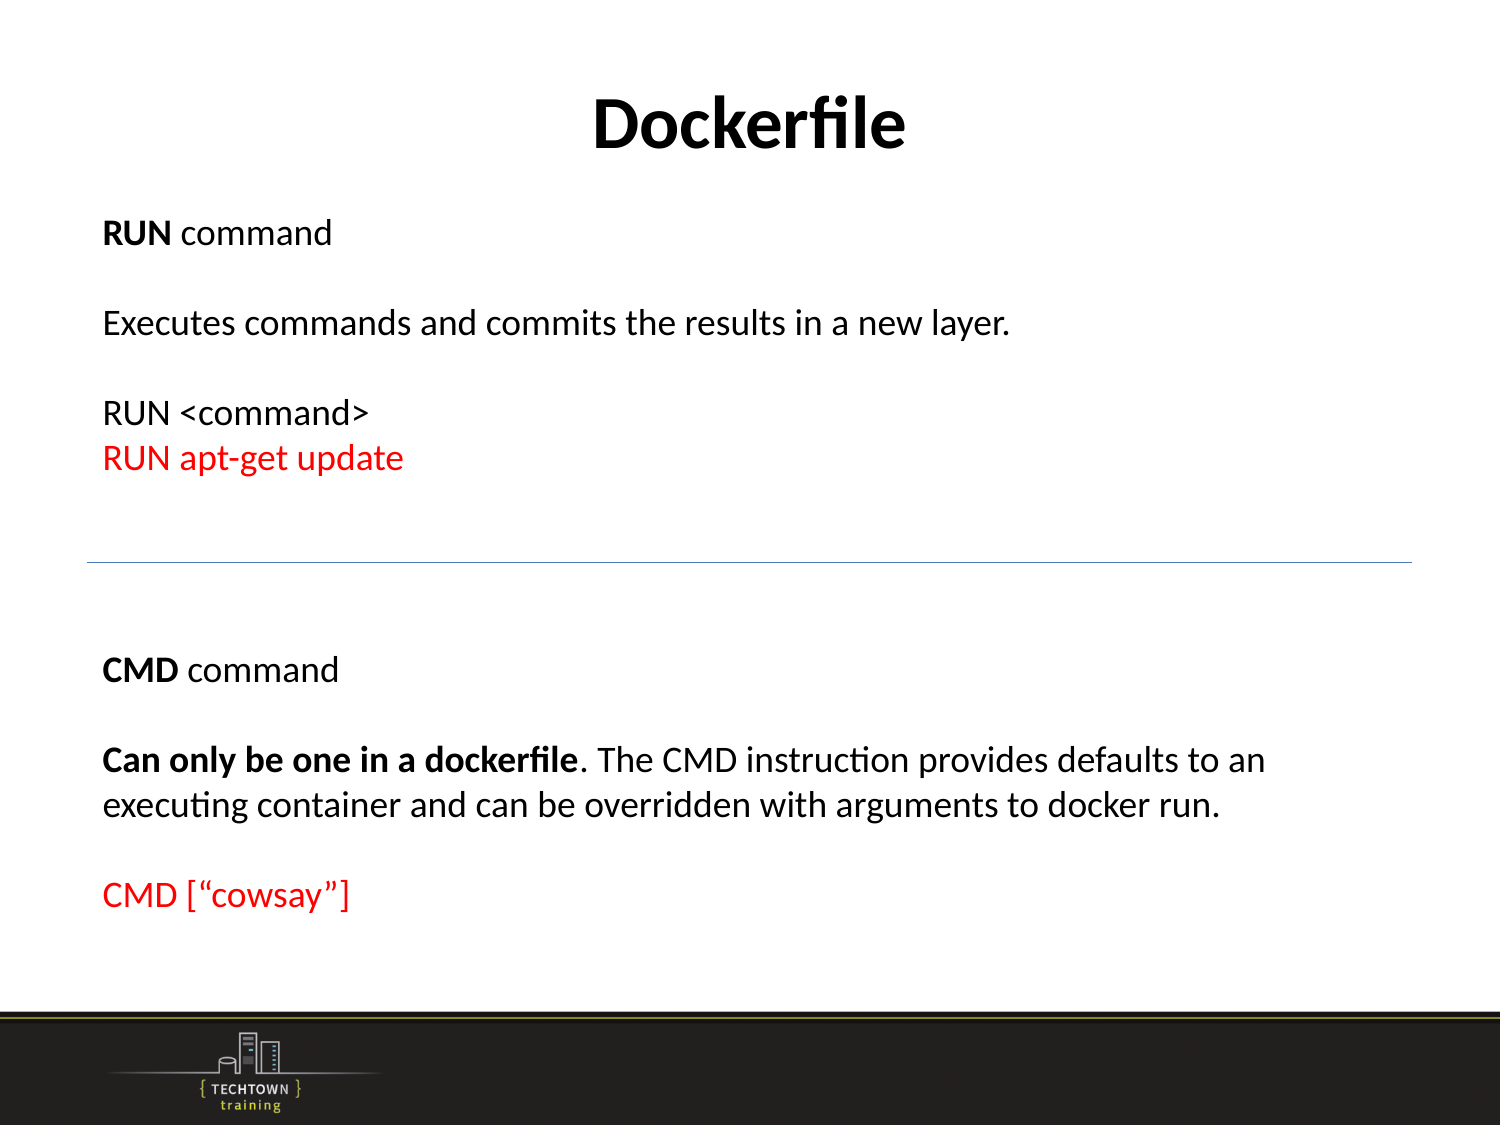

# Dockerfile
RUN command

Executes commands and commits the results in a new layer.

RUN <command>
RUN apt-get update

CMD command

Can only be one in a dockerfile. The CMD instruction provides defaults to an executing container and can be overridden with arguments to docker run.

CMD [“cowsay”]